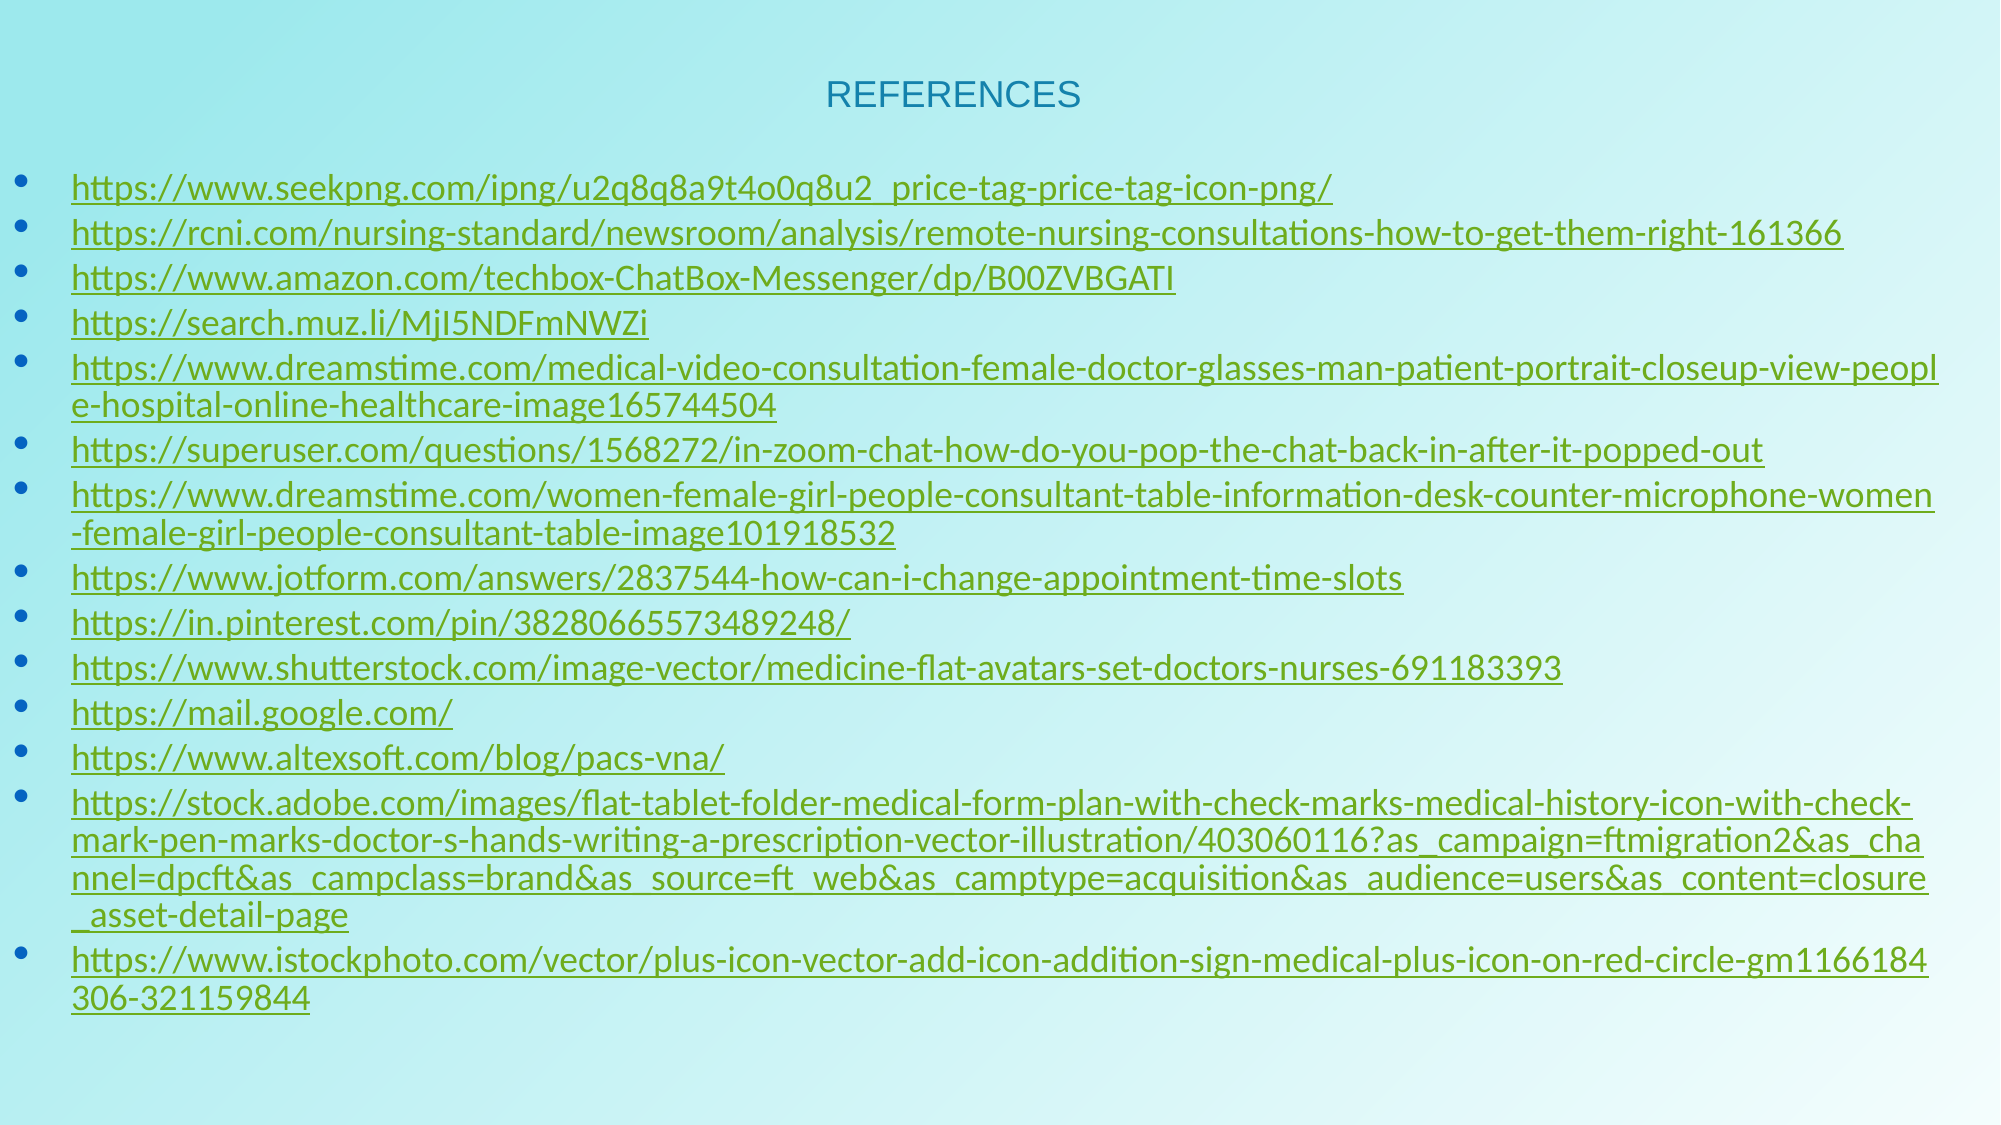

REFERENCES
https://www.seekpng.com/ipng/u2q8q8a9t4o0q8u2_price-tag-price-tag-icon-png/
https://rcni.com/nursing-standard/newsroom/analysis/remote-nursing-consultations-how-to-get-them-right-161366
https://www.amazon.com/techbox-ChatBox-Messenger/dp/B00ZVBGATI
https://search.muz.li/MjI5NDFmNWZi
https://www.dreamstime.com/medical-video-consultation-female-doctor-glasses-man-patient-portrait-closeup-view-people-hospital-online-healthcare-image165744504
https://superuser.com/questions/1568272/in-zoom-chat-how-do-you-pop-the-chat-back-in-after-it-popped-out
https://www.dreamstime.com/women-female-girl-people-consultant-table-information-desk-counter-microphone-women-female-girl-people-consultant-table-image101918532
https://www.jotform.com/answers/2837544-how-can-i-change-appointment-time-slots
https://in.pinterest.com/pin/38280665573489248/
https://www.shutterstock.com/image-vector/medicine-flat-avatars-set-doctors-nurses-691183393
https://mail.google.com/
https://www.altexsoft.com/blog/pacs-vna/
https://stock.adobe.com/images/flat-tablet-folder-medical-form-plan-with-check-marks-medical-history-icon-with-check-mark-pen-marks-doctor-s-hands-writing-a-prescription-vector-illustration/403060116?as_campaign=ftmigration2&as_channel=dpcft&as_campclass=brand&as_source=ft_web&as_camptype=acquisition&as_audience=users&as_content=closure_asset-detail-page
https://www.istockphoto.com/vector/plus-icon-vector-add-icon-addition-sign-medical-plus-icon-on-red-circle-gm1166184306-321159844